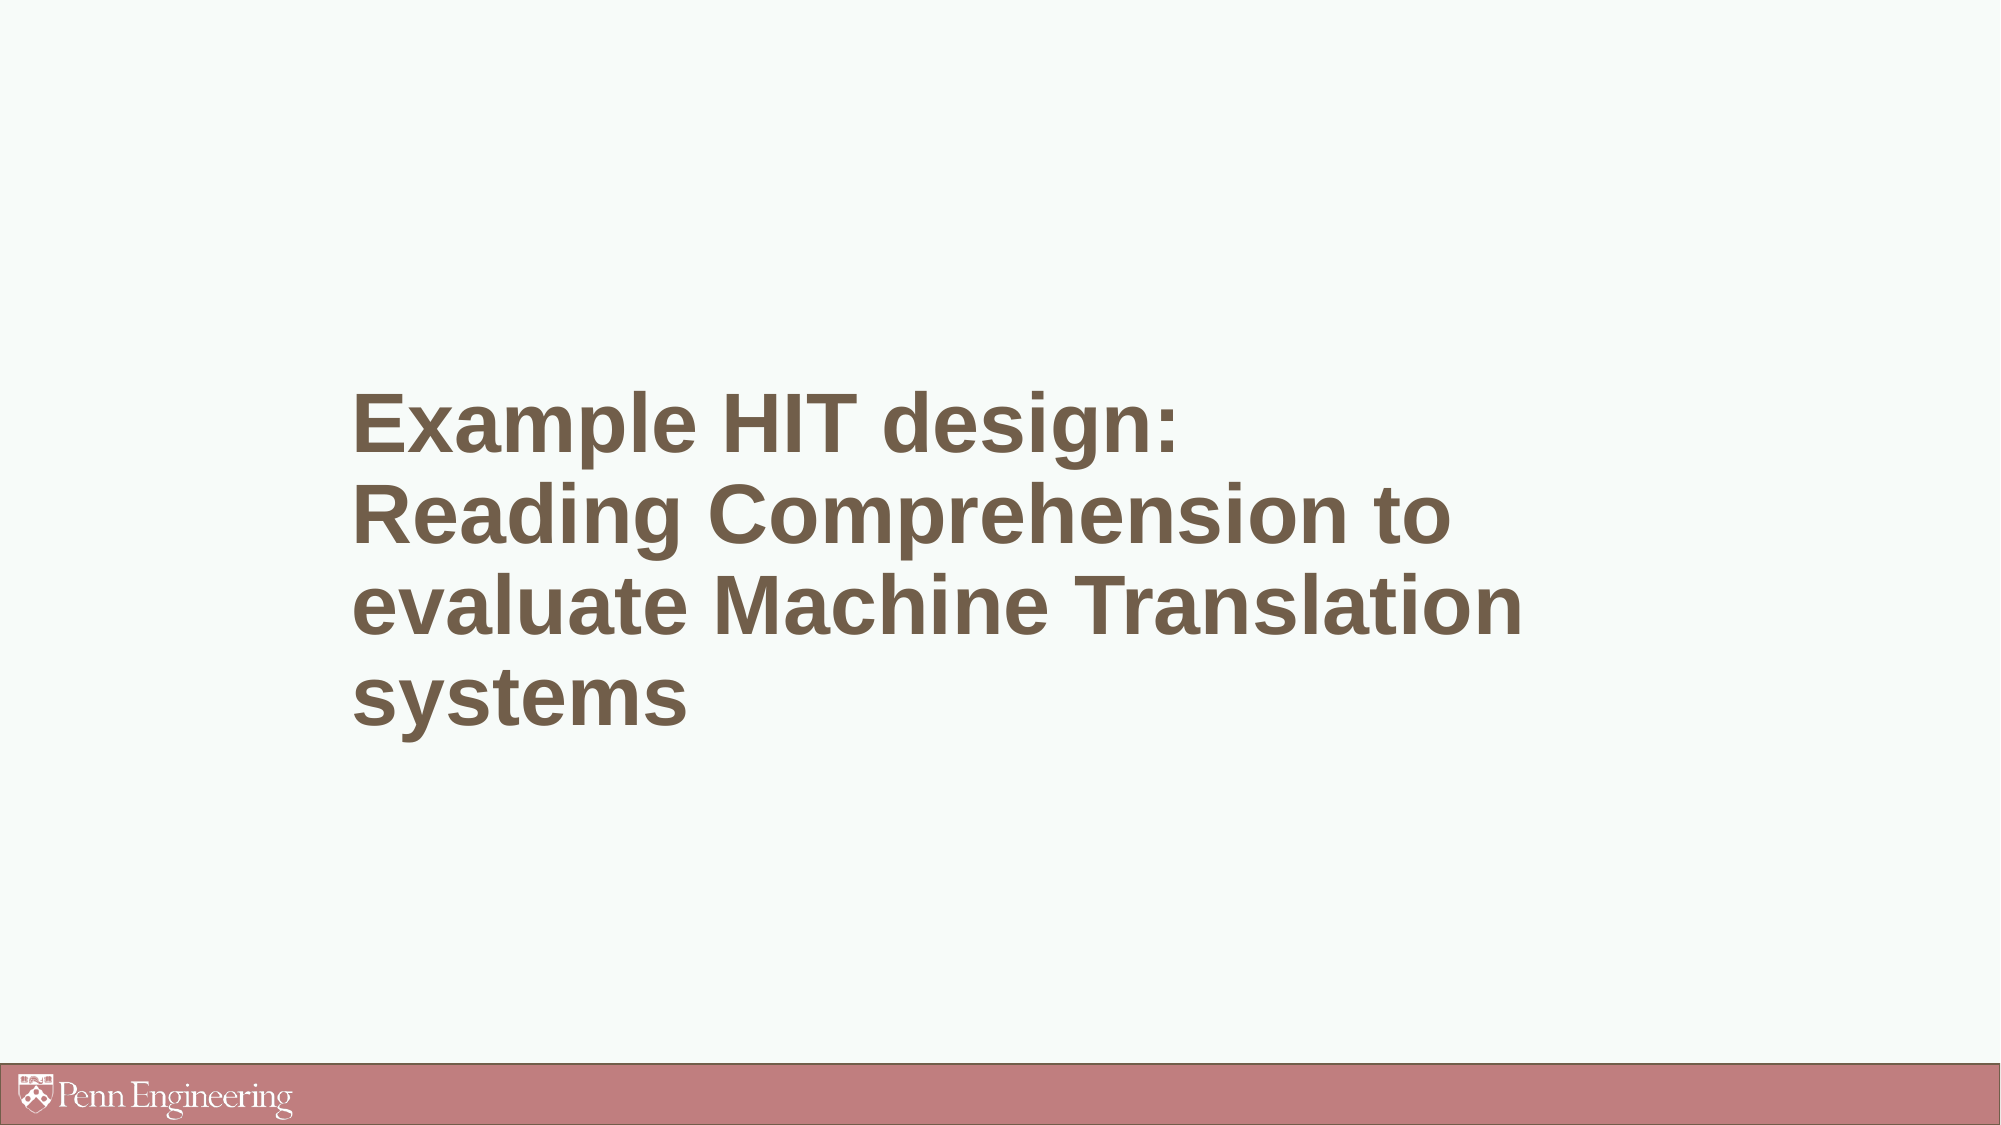

# Example HIT design:
Reading Comprehension to evaluate Machine Translation systems